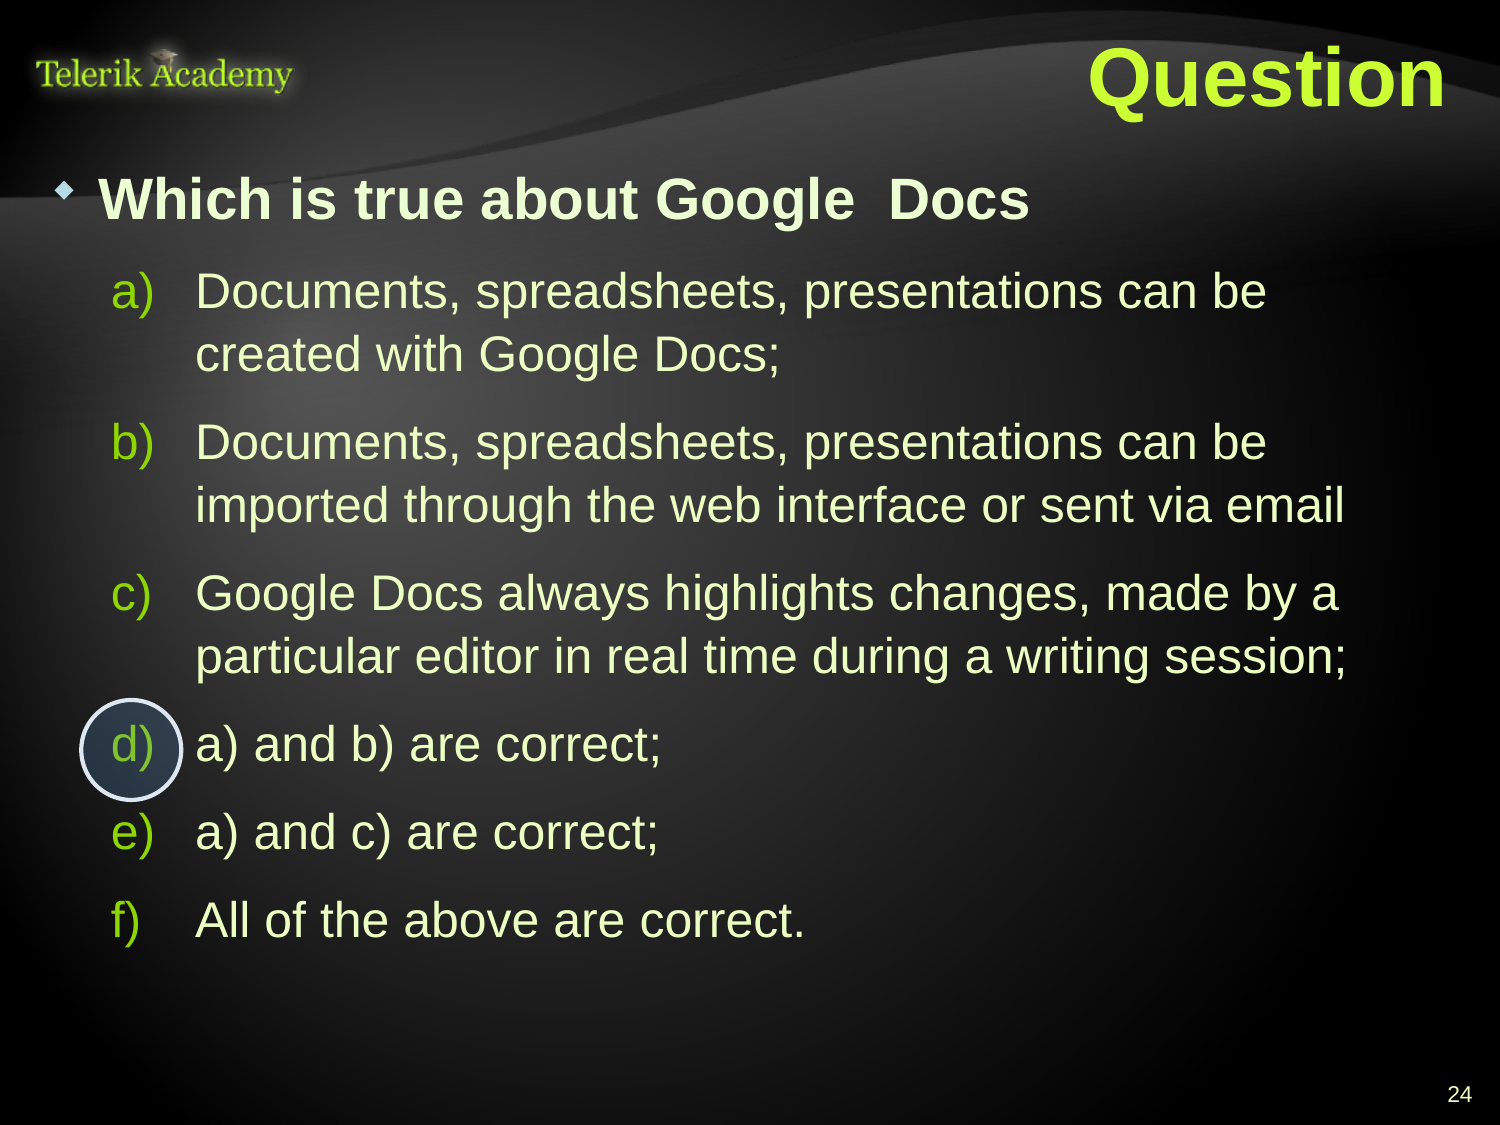

# Question
Which is true about Google  Docs
Documents, spreadsheets, presentations can be created with Google Docs;
Documents, spreadsheets, presentations can be imported through the web interface or sent via email
Google Docs always highlights changes, made by a particular editor in real time during a writing session;
a) and b) are correct;
a) and c) are correct;
All of the above are correct.

24